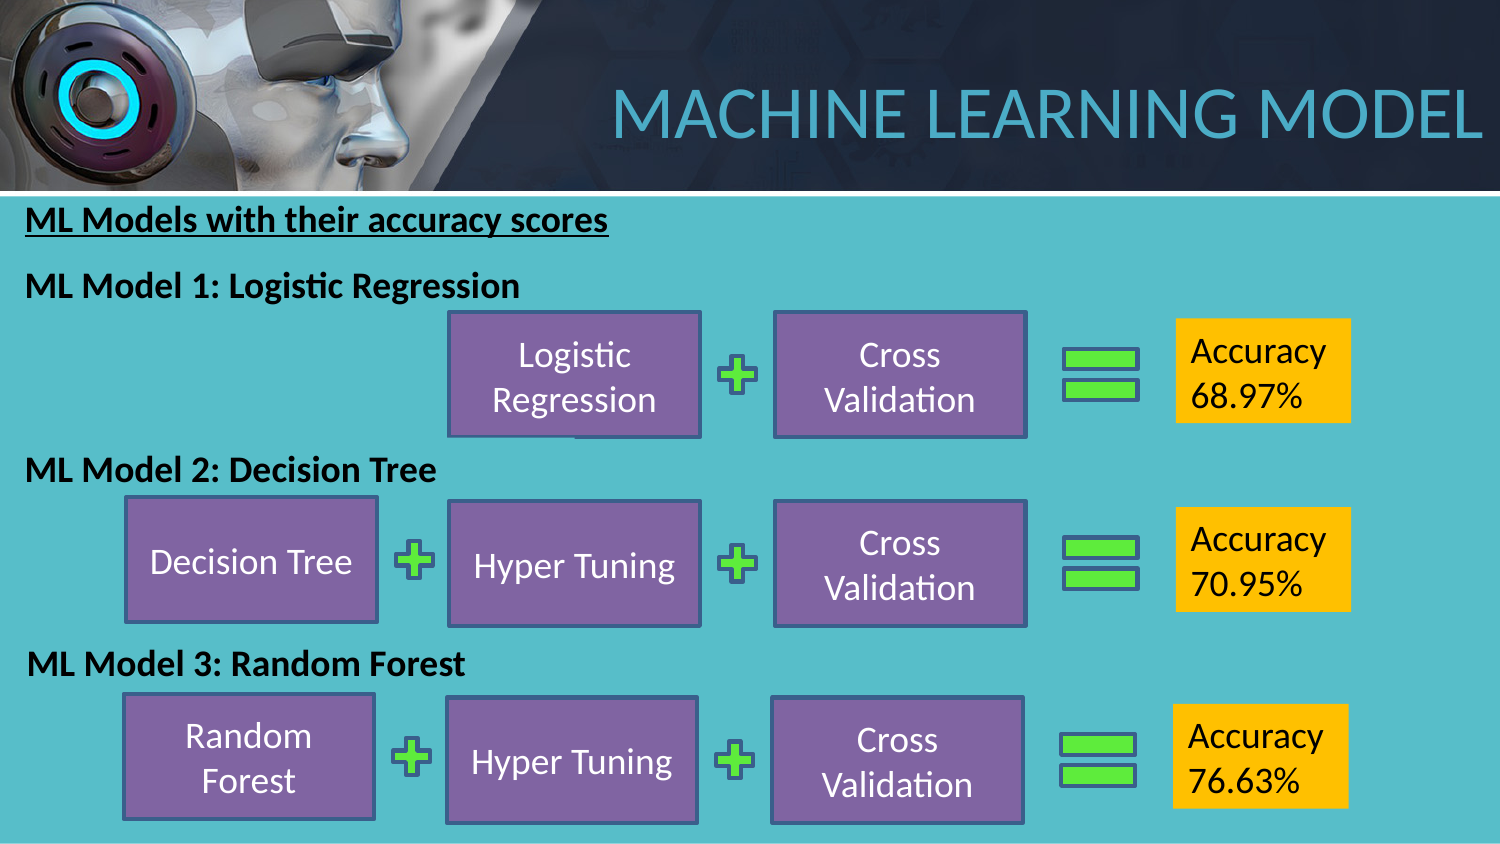

# MACHINE LEARNING MODEL
ML Models with their accuracy scores

ML Model 1: Logistic Regression
Cross Validation
Logistic Regression
Accuracy
68.97%

ML Model 2: Decision Tree
Decision Tree
Cross Validation
Hyper Tuning
Accuracy
70.95%

ML Model 3: Random Forest
Random Forest
Cross Validation
Hyper Tuning
Accuracy
76.63%